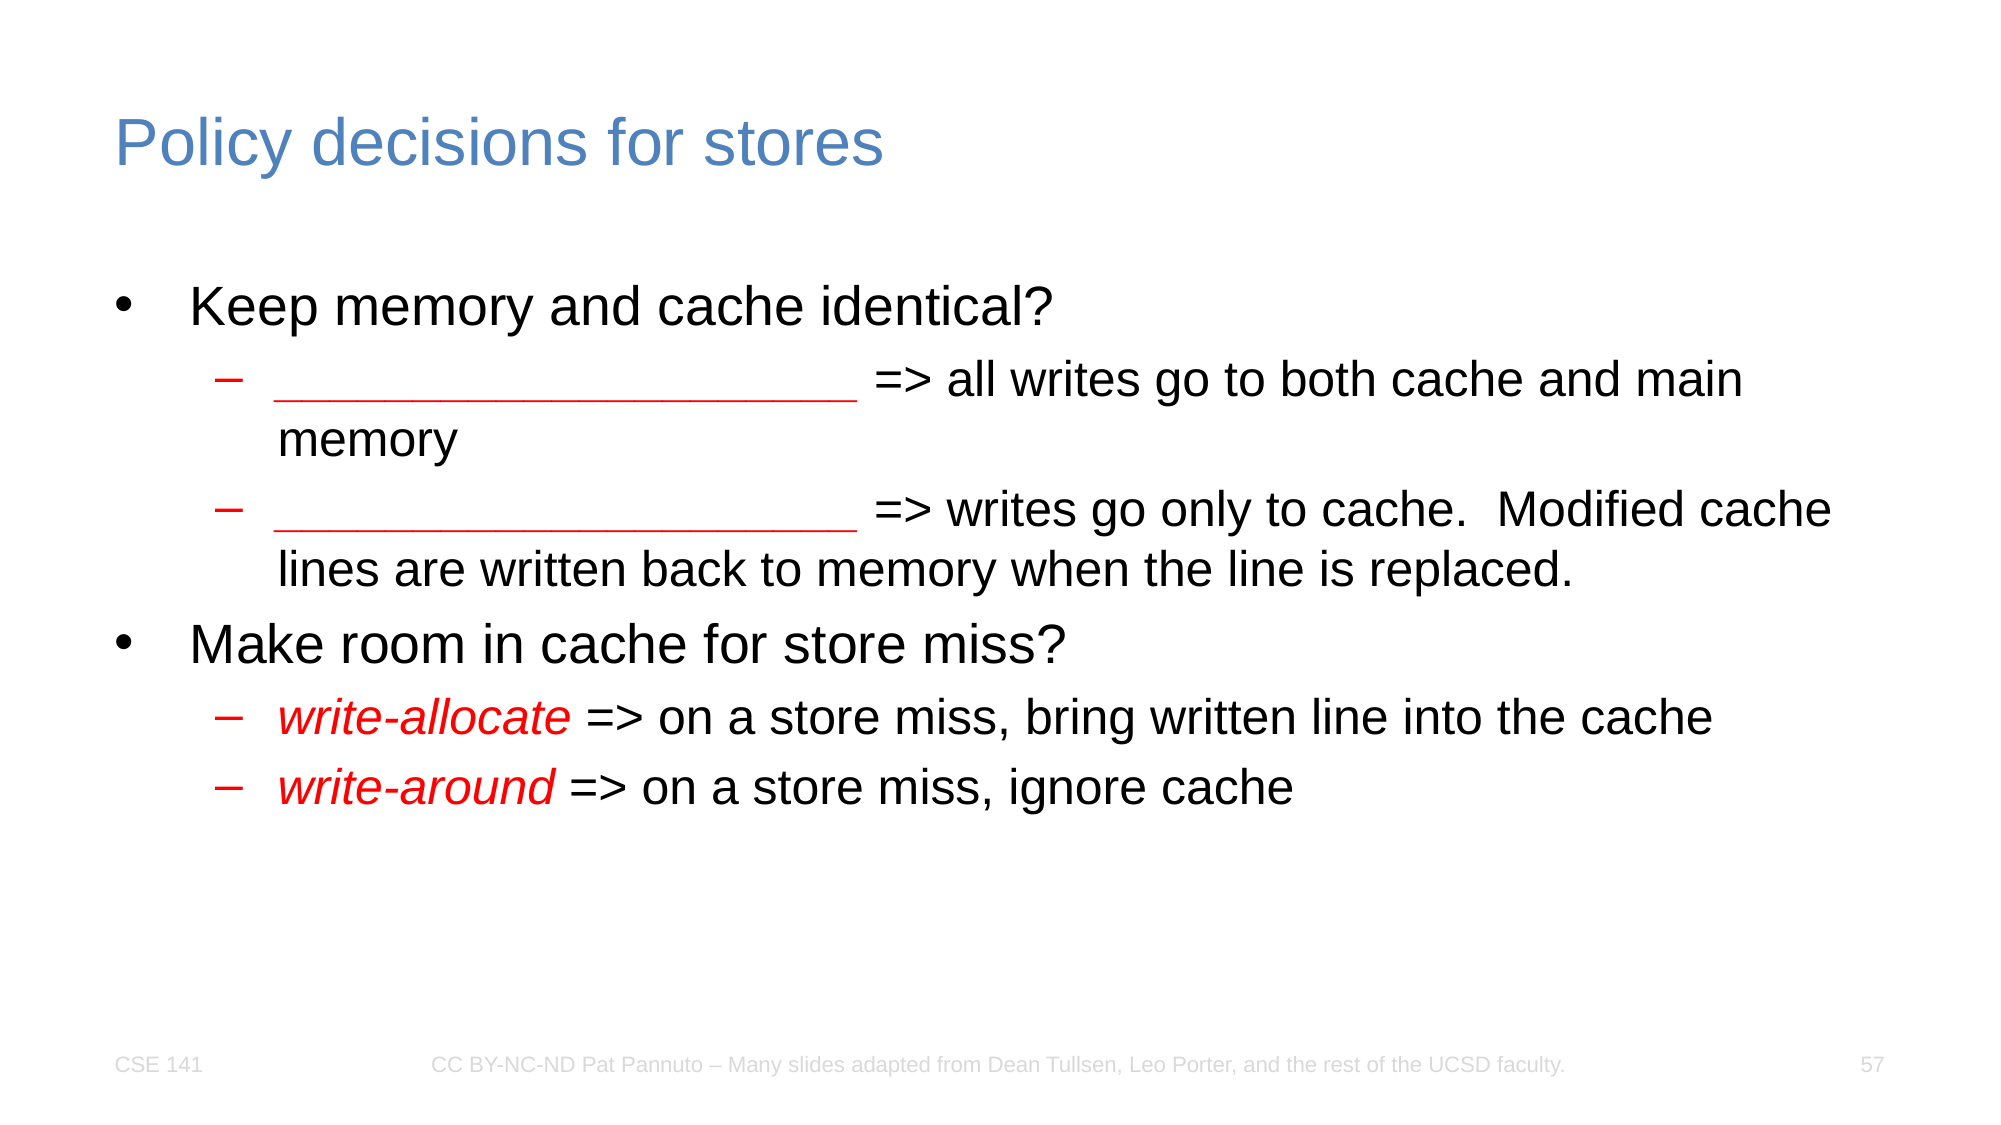

# Policy decisions for stores
Keep memory and cache identical?
_____________________ => all writes go to both cache and main memory
_____________________ => writes go only to cache.  Modified cache lines are written back to memory when the line is replaced.
Make room in cache for store miss?
write-allocate => on a store miss, bring written line into the cache
write-around => on a store miss, ignore cache